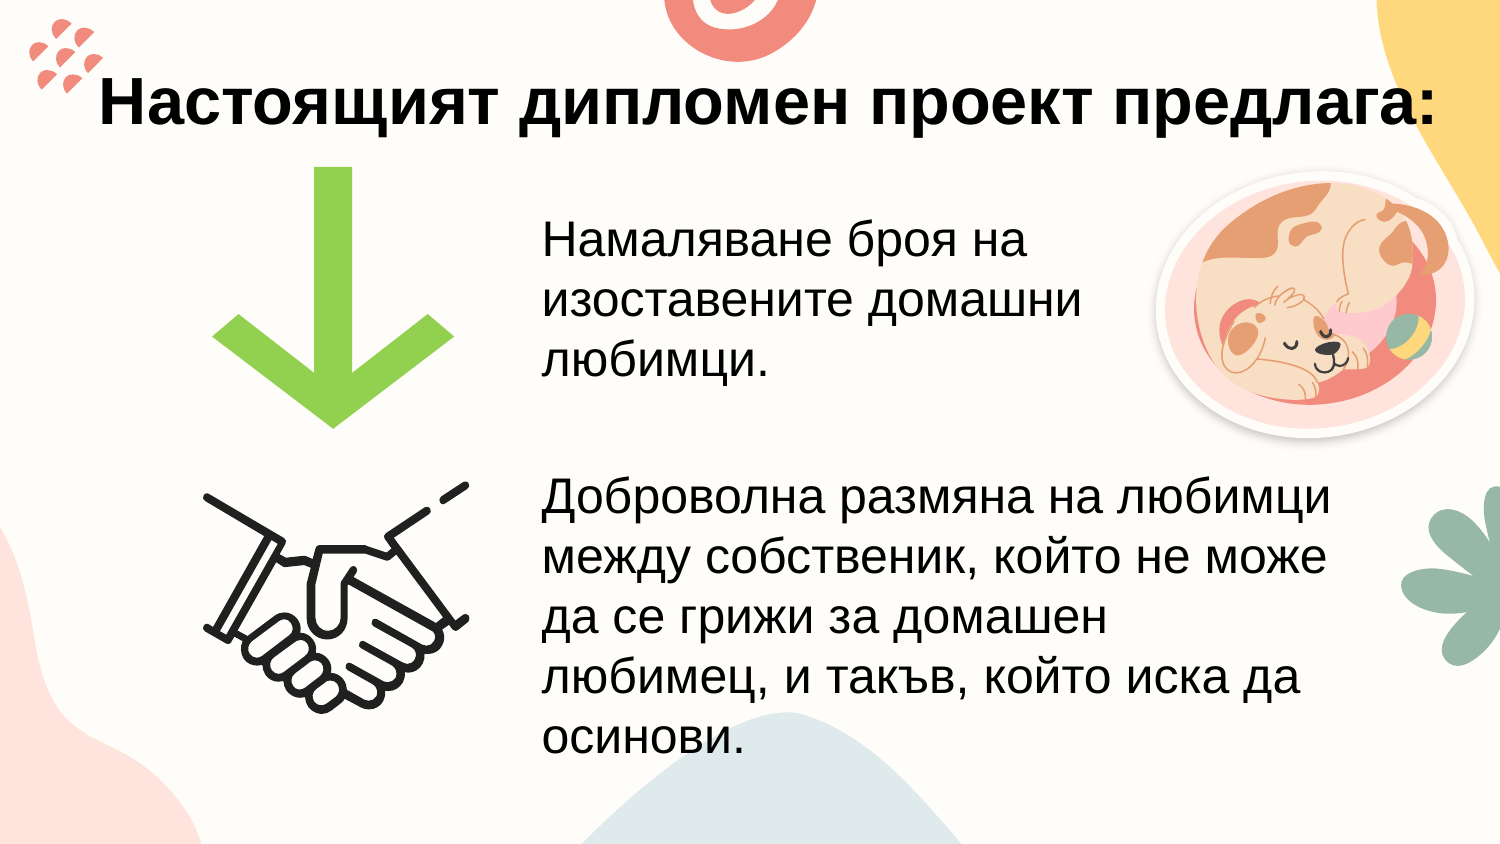

Настоящият дипломен проект предлага:

Намаляване броя на изоставените домашни любимци.
Доброволна размяна на любимци между собственик, който не може да се грижи за домашен любимец, и такъв, който иска да осинови.